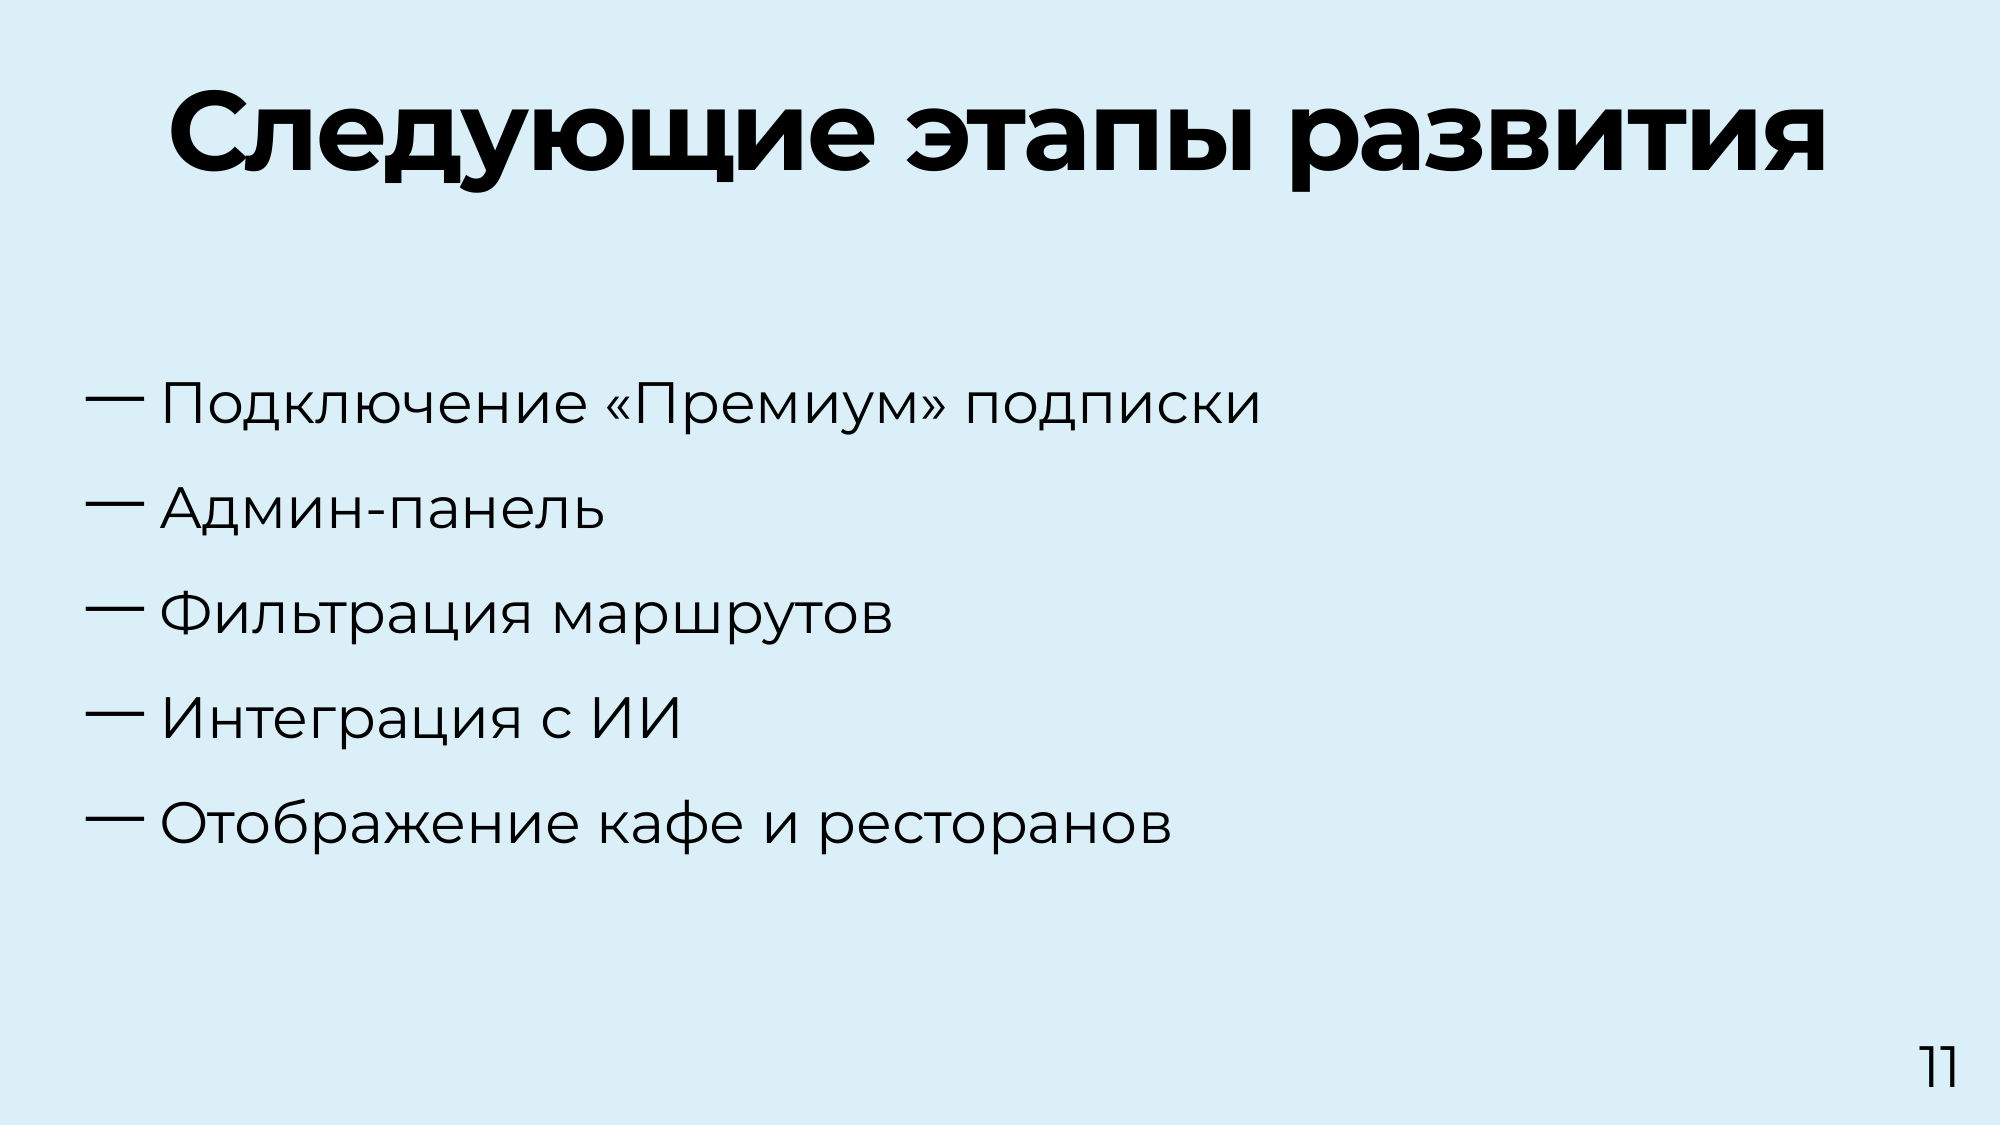

# Следующие этапы развития
 Подключение «Премиум» подписки
 Админ-панель
 Фильтрация маршрутов
 Интеграция с ИИ
 Отображение кафе и ресторанов
11